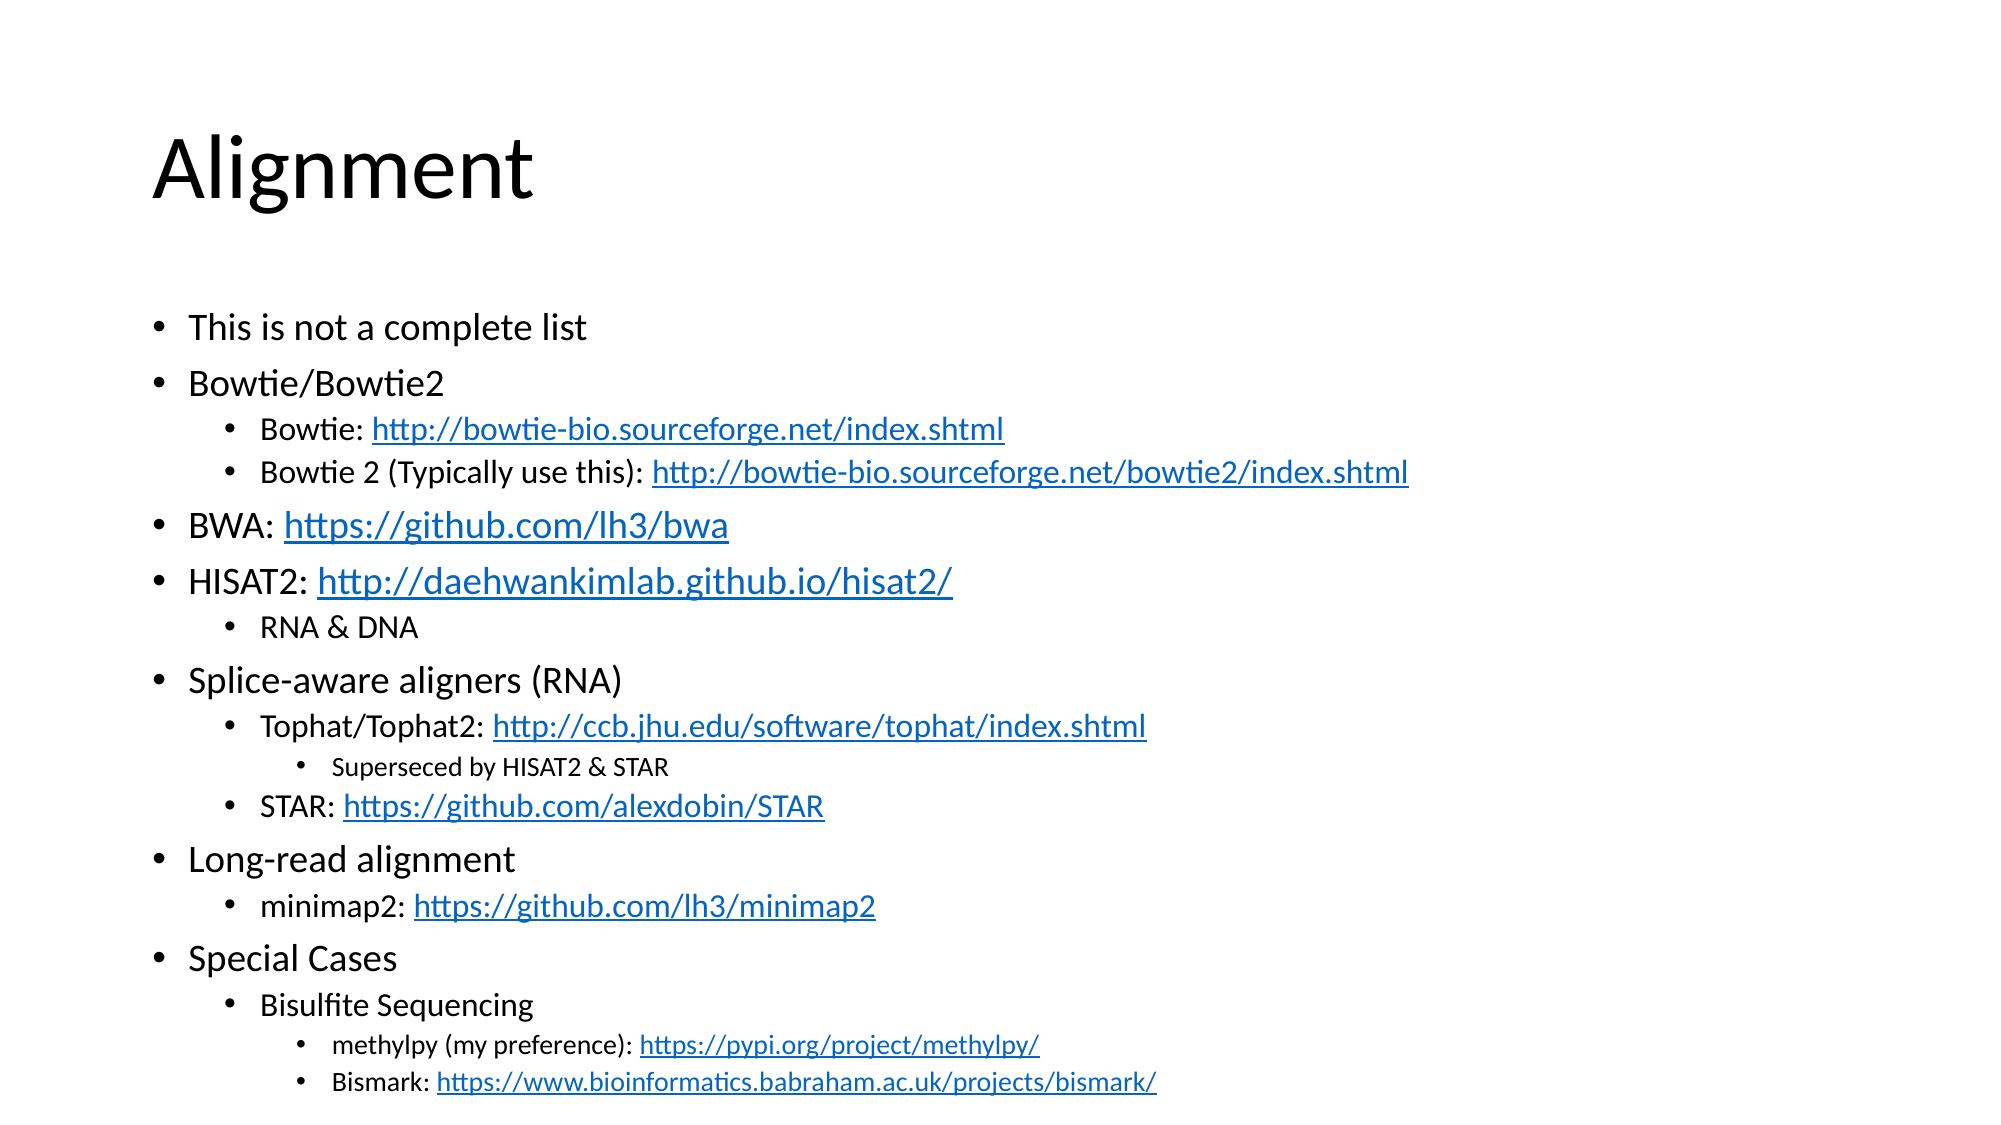

# Alignment
This is not a complete list
Bowtie/Bowtie2
Bowtie: http://bowtie-bio.sourceforge.net/index.shtml
Bowtie 2 (Typically use this): http://bowtie-bio.sourceforge.net/bowtie2/index.shtml
BWA: https://github.com/lh3/bwa
HISAT2: http://daehwankimlab.github.io/hisat2/
RNA & DNA
Splice-aware aligners (RNA)
Tophat/Tophat2: http://ccb.jhu.edu/software/tophat/index.shtml
Superseced by HISAT2 & STAR
STAR: https://github.com/alexdobin/STAR
Long-read alignment
minimap2: https://github.com/lh3/minimap2
Special Cases
Bisulfite Sequencing
methylpy (my preference): https://pypi.org/project/methylpy/
Bismark: https://www.bioinformatics.babraham.ac.uk/projects/bismark/